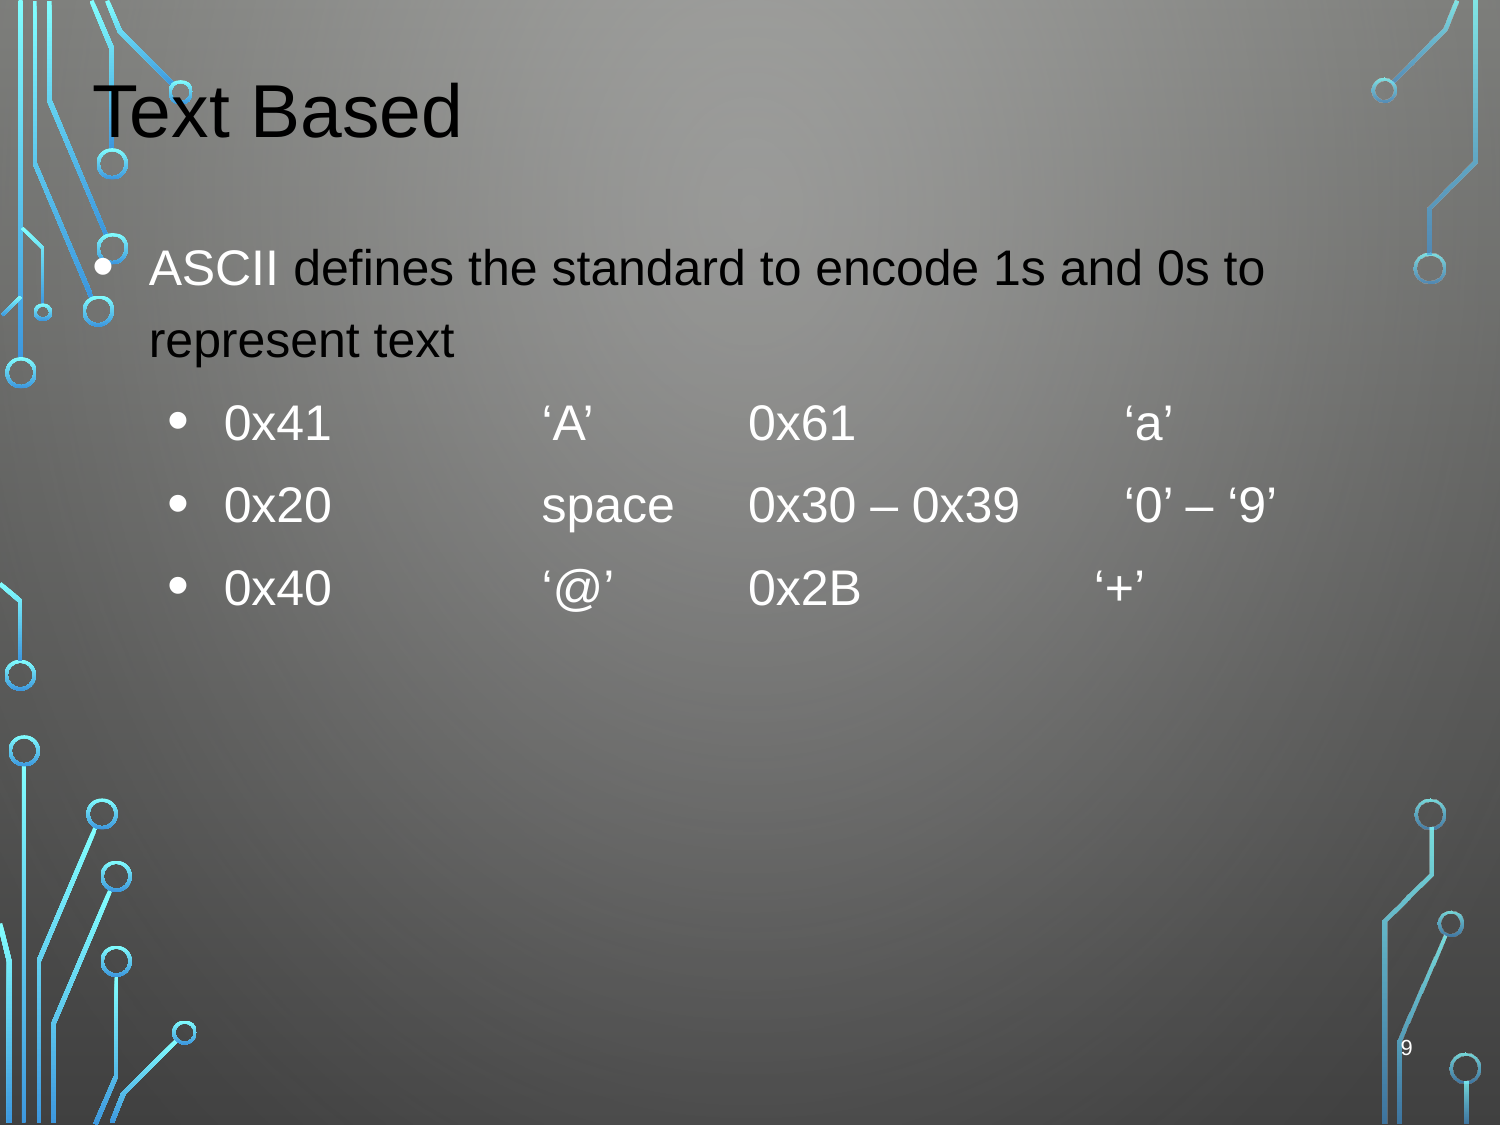

# Text Based
ASCII defines the standard to encode 1s and 0s to represent text
0x41	‘A’	0x61		‘a’
0x20	space	0x30 – 0x39		‘0’ – ‘9’
0x40	‘@’	0x2B	‘+’

9